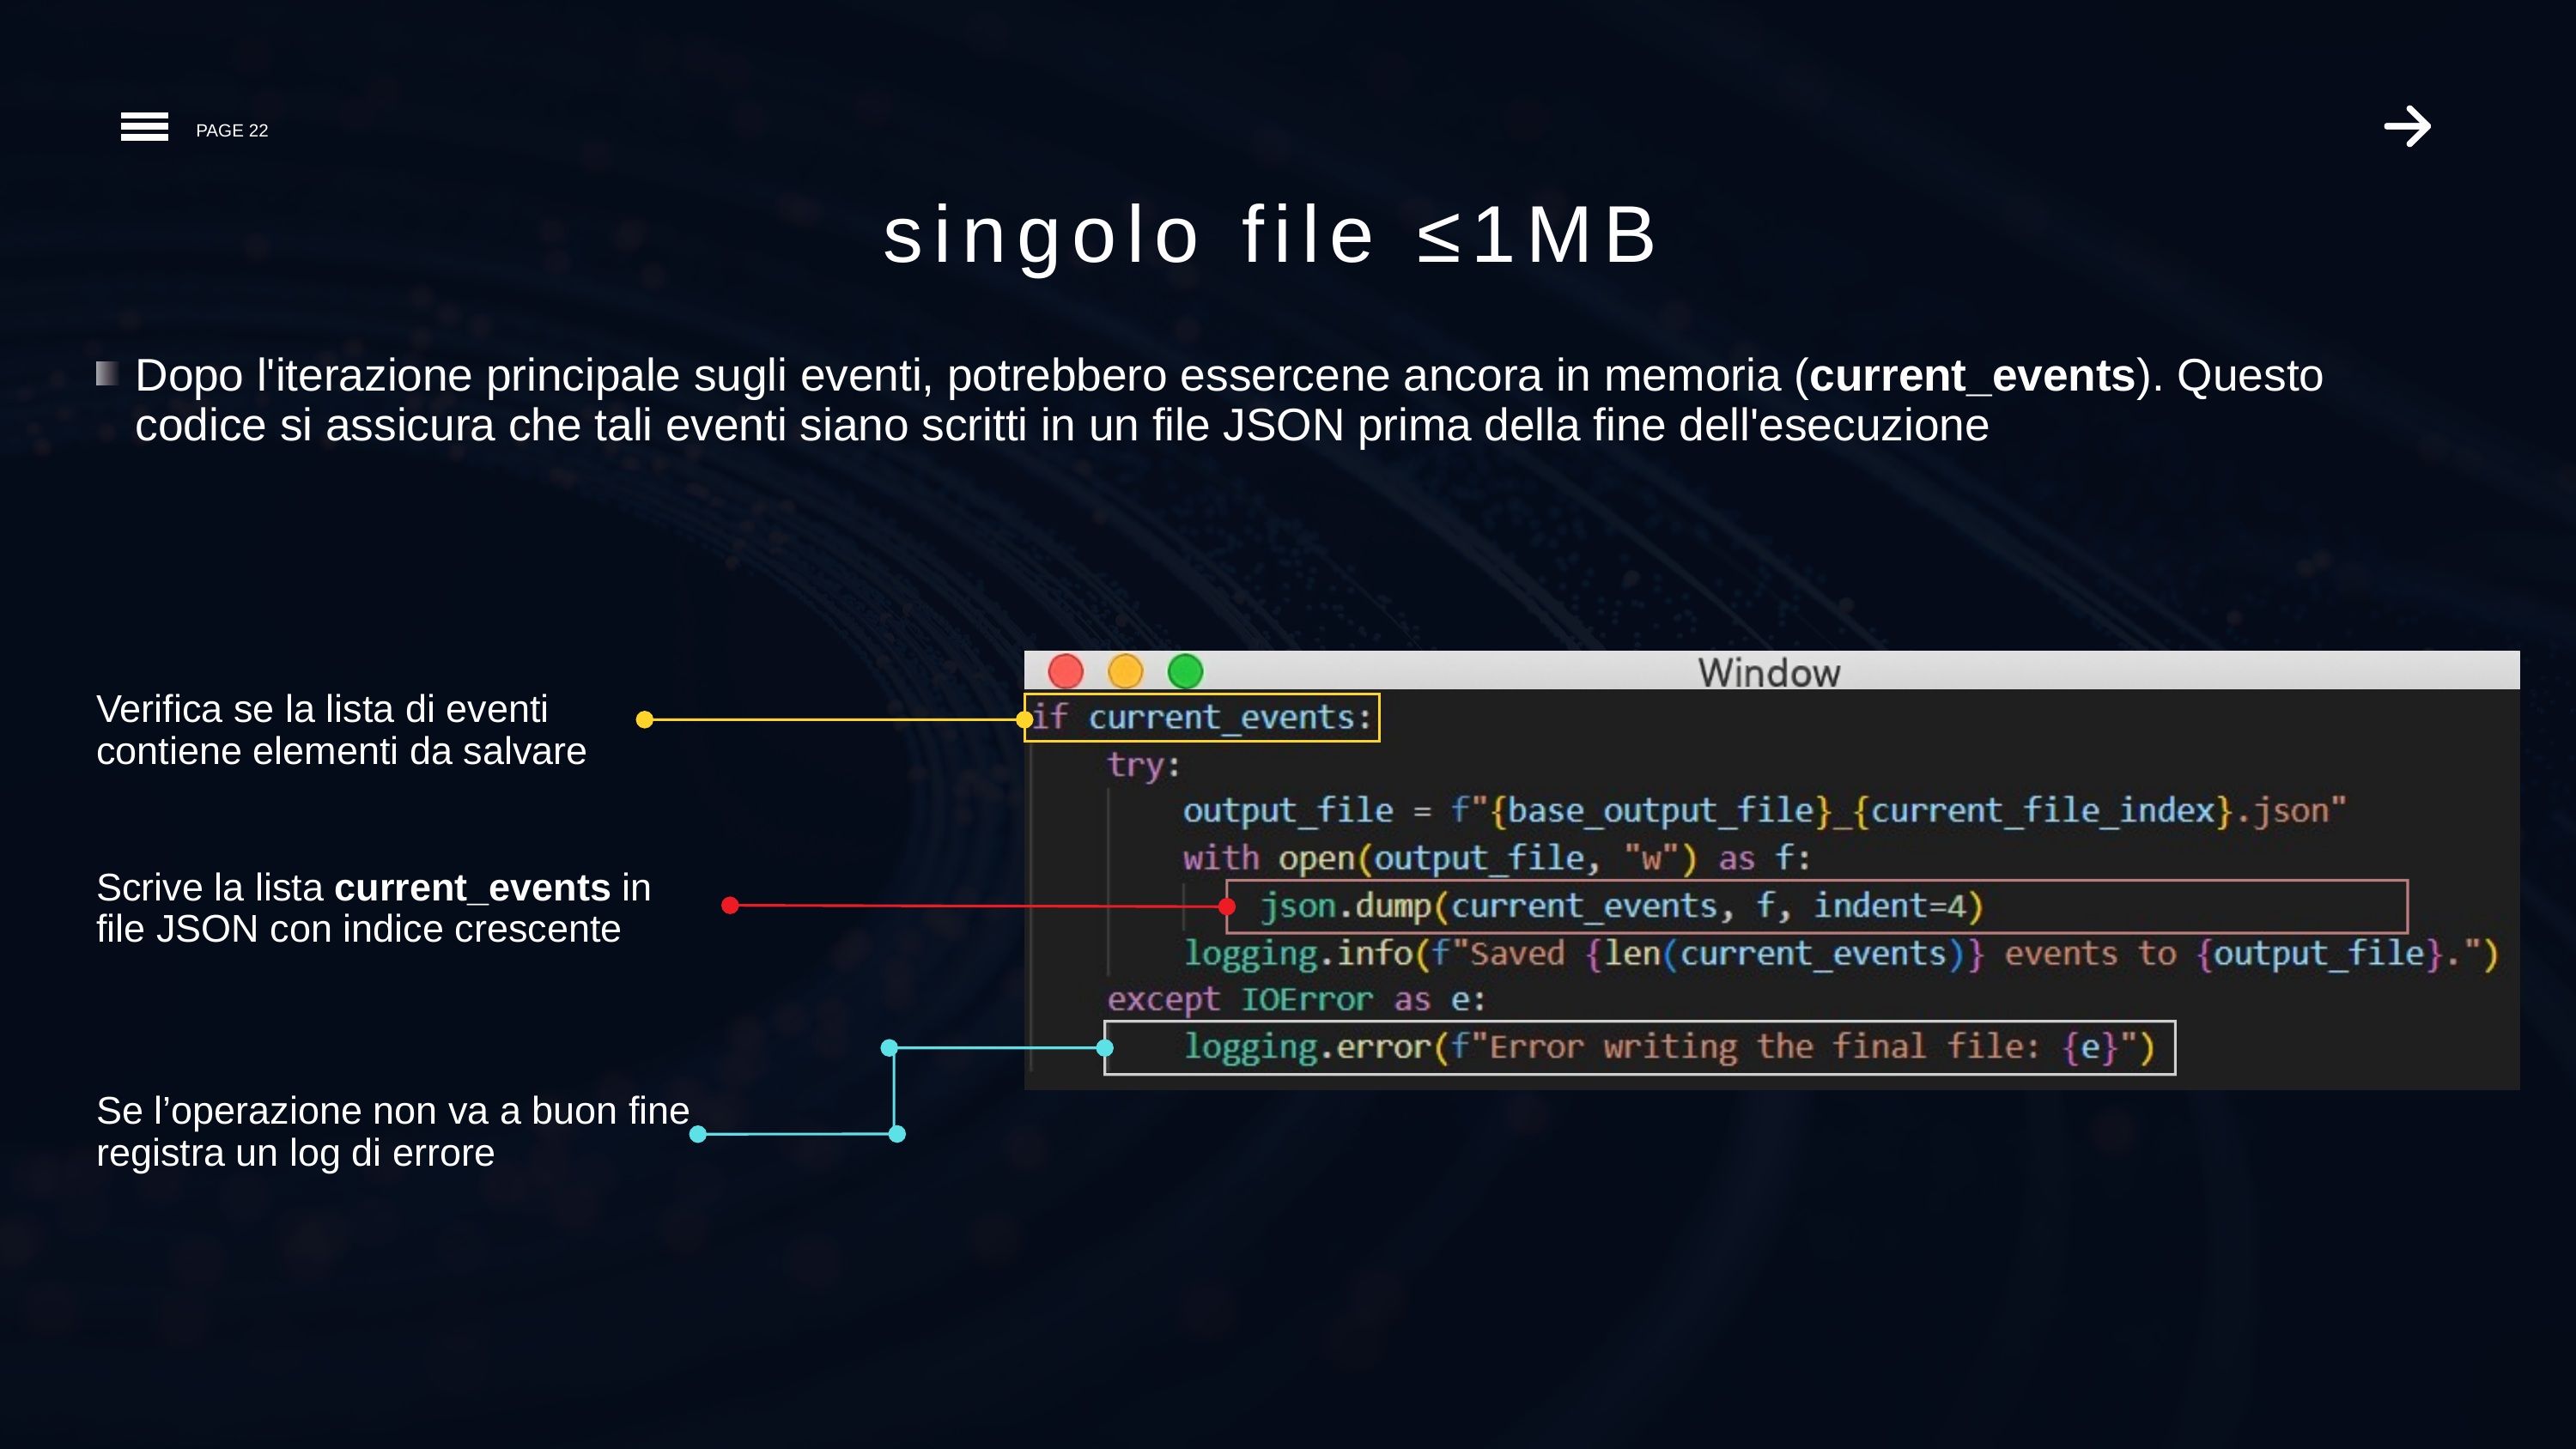

PAGE 22
singolo file ≤1MB
Dopo l'iterazione principale sugli eventi, potrebbero essercene ancora in memoria (current_events). Questo codice si assicura che tali eventi siano scritti in un file JSON prima della fine dell'esecuzione

Verifica se la lista di eventi contiene elementi da salvare

Scrive la lista current_events in file JSON con indice crescente

Se l’operazione non va a buon fine registra un log di errore